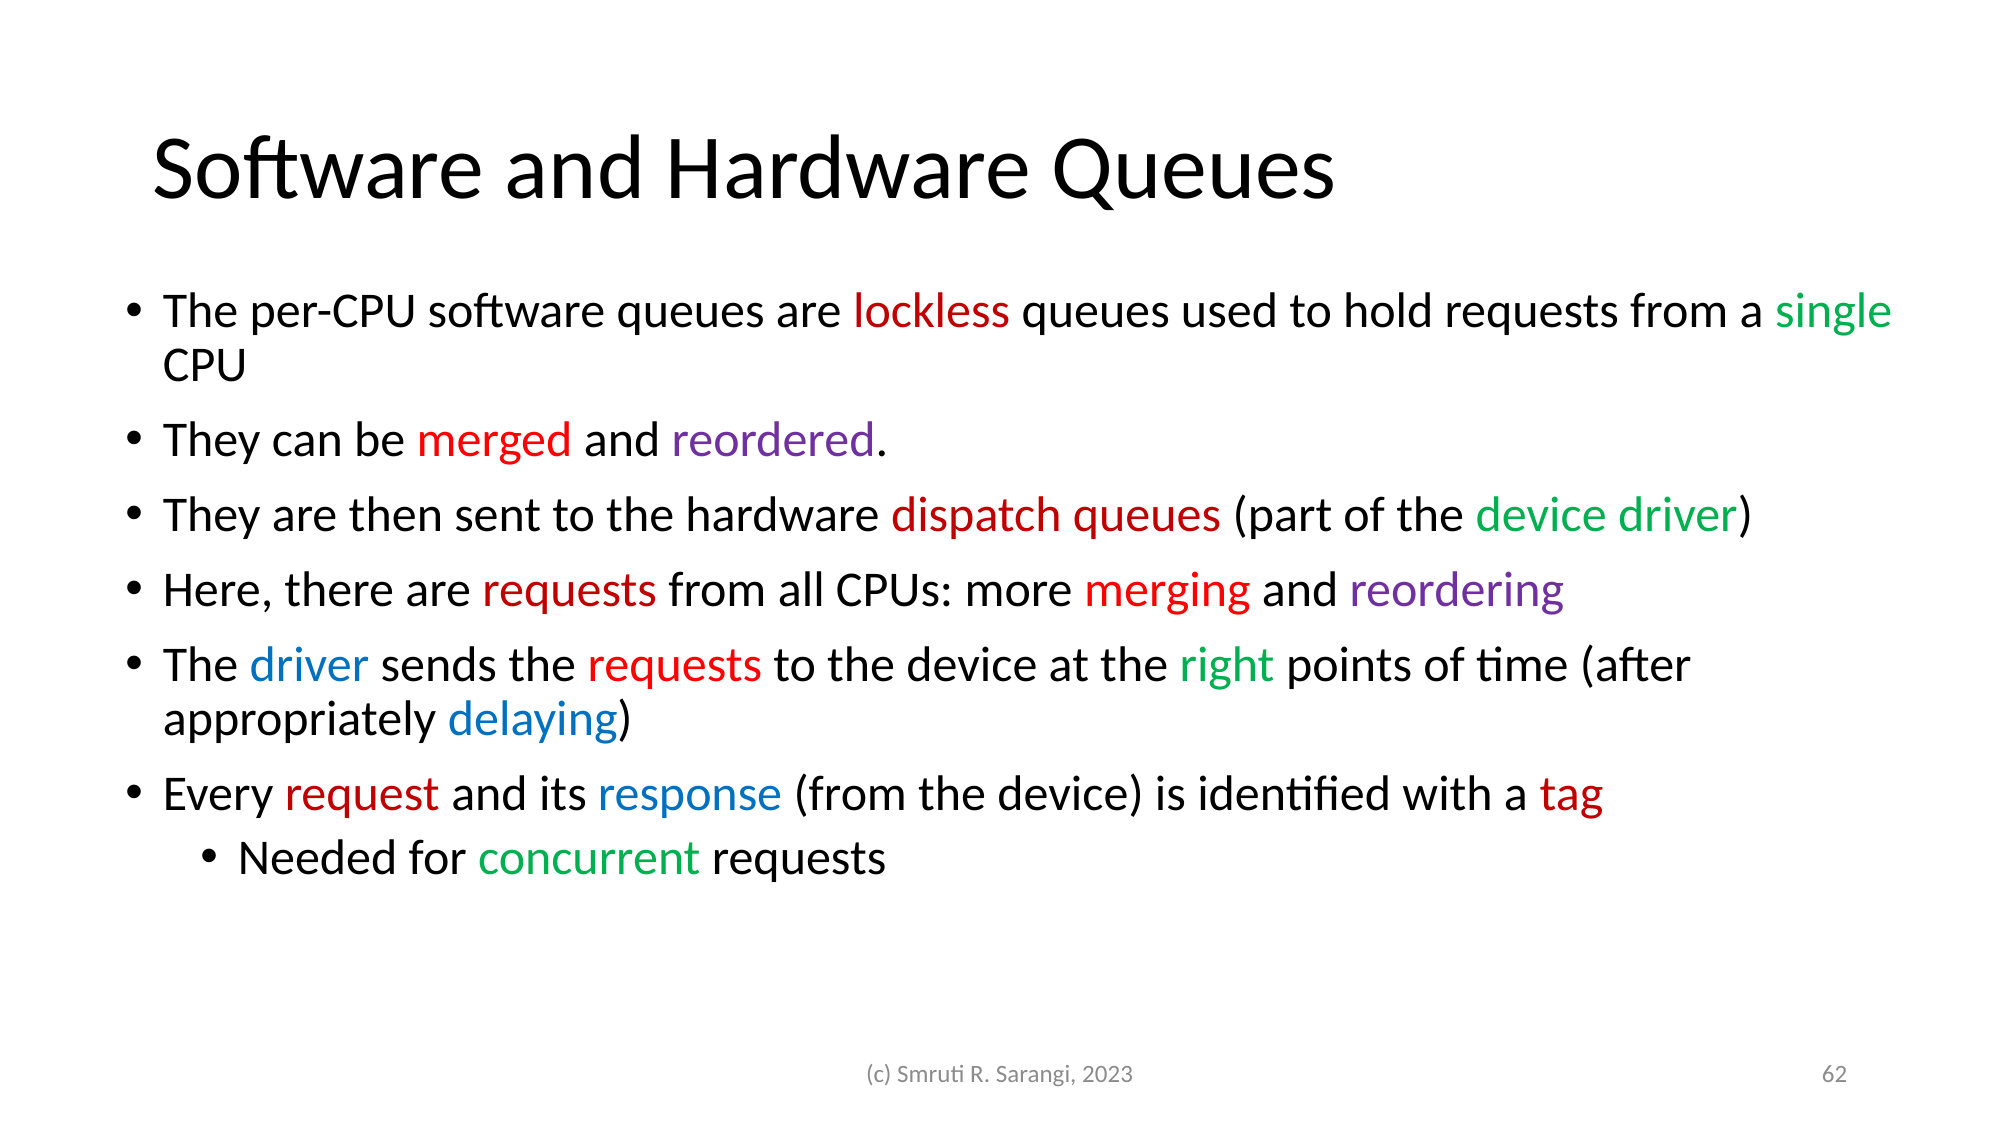

# Software and Hardware Queues
The per-CPU software queues are lockless queues used to hold requests from a single CPU
They can be merged and reordered.
They are then sent to the hardware dispatch queues (part of the device driver)
Here, there are requests from all CPUs: more merging and reordering
The driver sends the requests to the device at the right points of time (after appropriately delaying)
Every request and its response (from the device) is identified with a tag
Needed for concurrent requests
(c) Smruti R. Sarangi, 2023
62